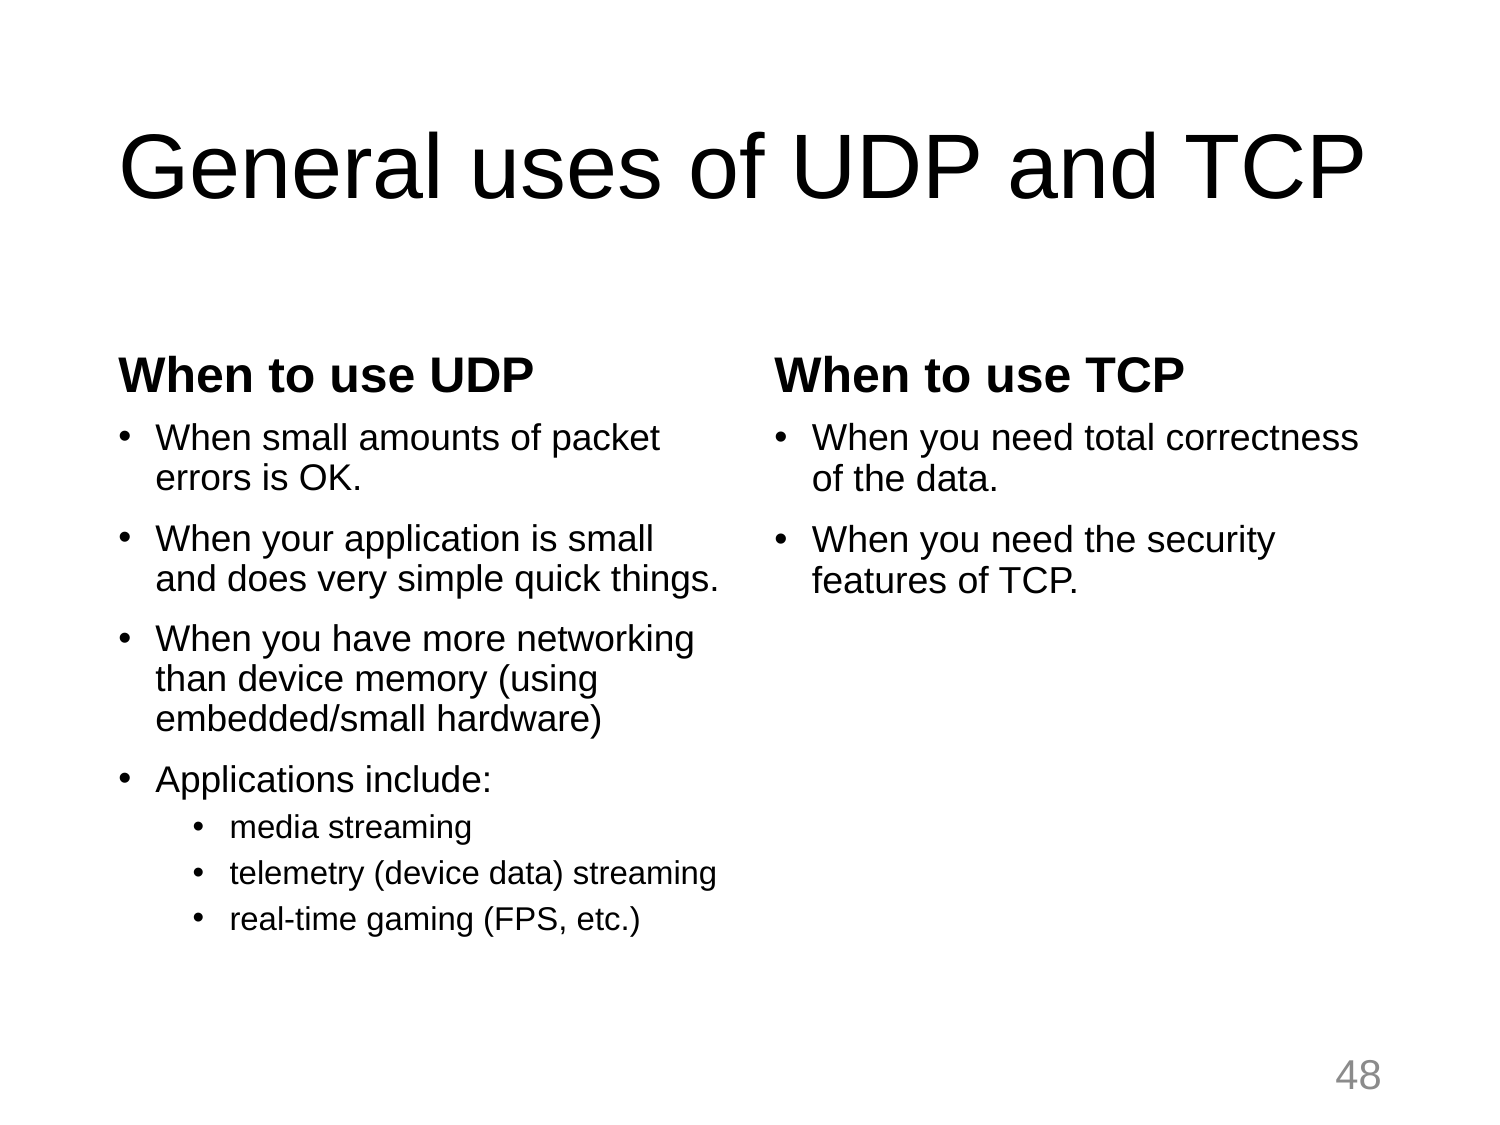

# General uses of UDP and TCP
When to use UDP
When to use TCP
When small amounts of packet errors is OK.
When your application is small and does very simple quick things.
When you have more networking than device memory (using embedded/small hardware)
Applications include:
media streaming
telemetry (device data) streaming
real-time gaming (FPS, etc.)
When you need total correctness of the data.
When you need the security features of TCP.
48